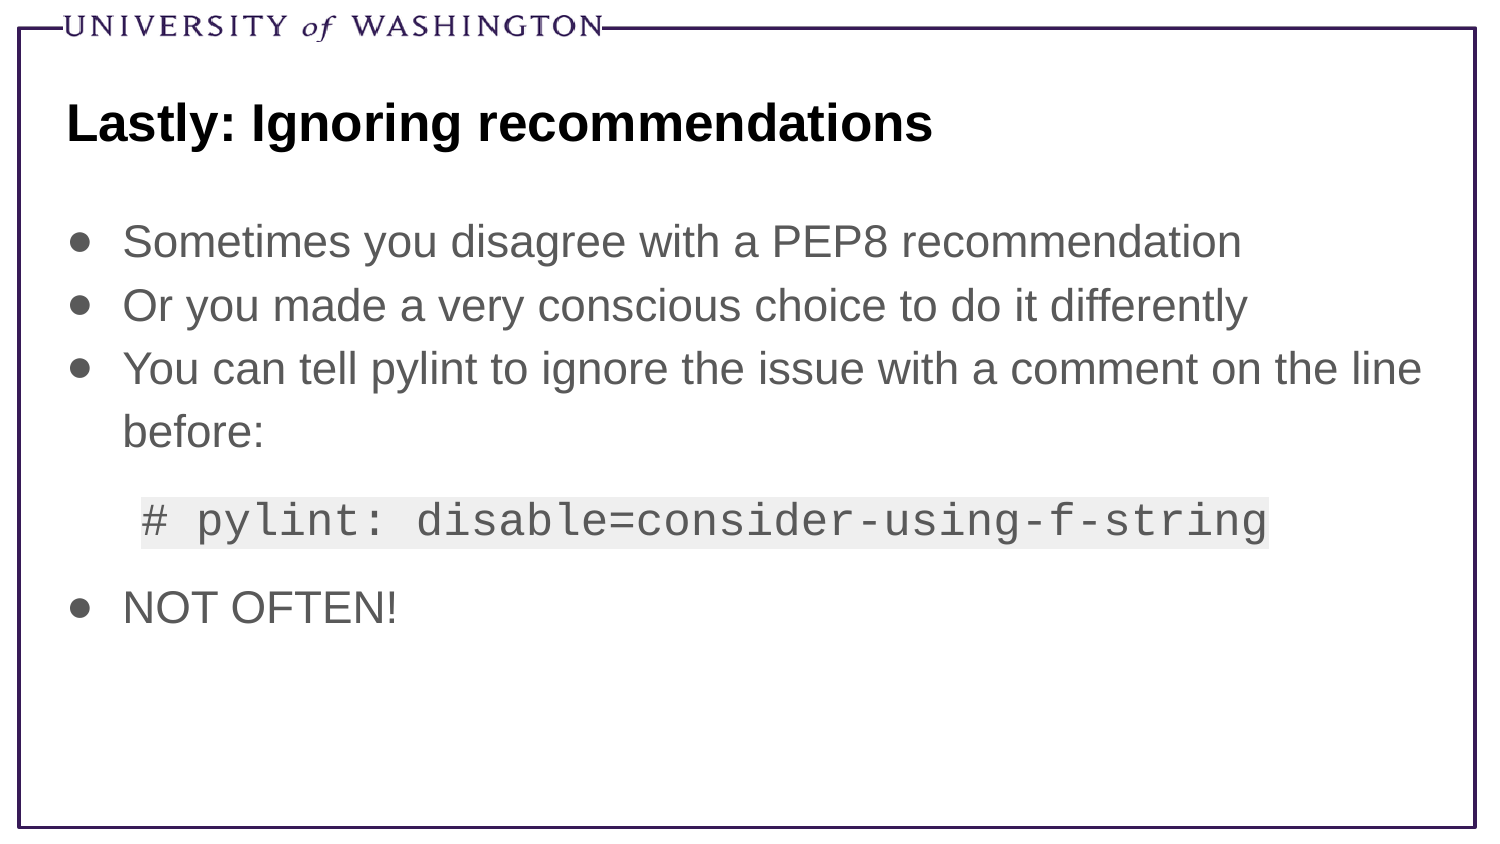

# Lastly: Ignoring recommendations
Sometimes you disagree with a PEP8 recommendation
Or you made a very conscious choice to do it differently
You can tell pylint to ignore the issue with a comment on the line before:
# pylint: disable=consider-using-f-string
NOT OFTEN!